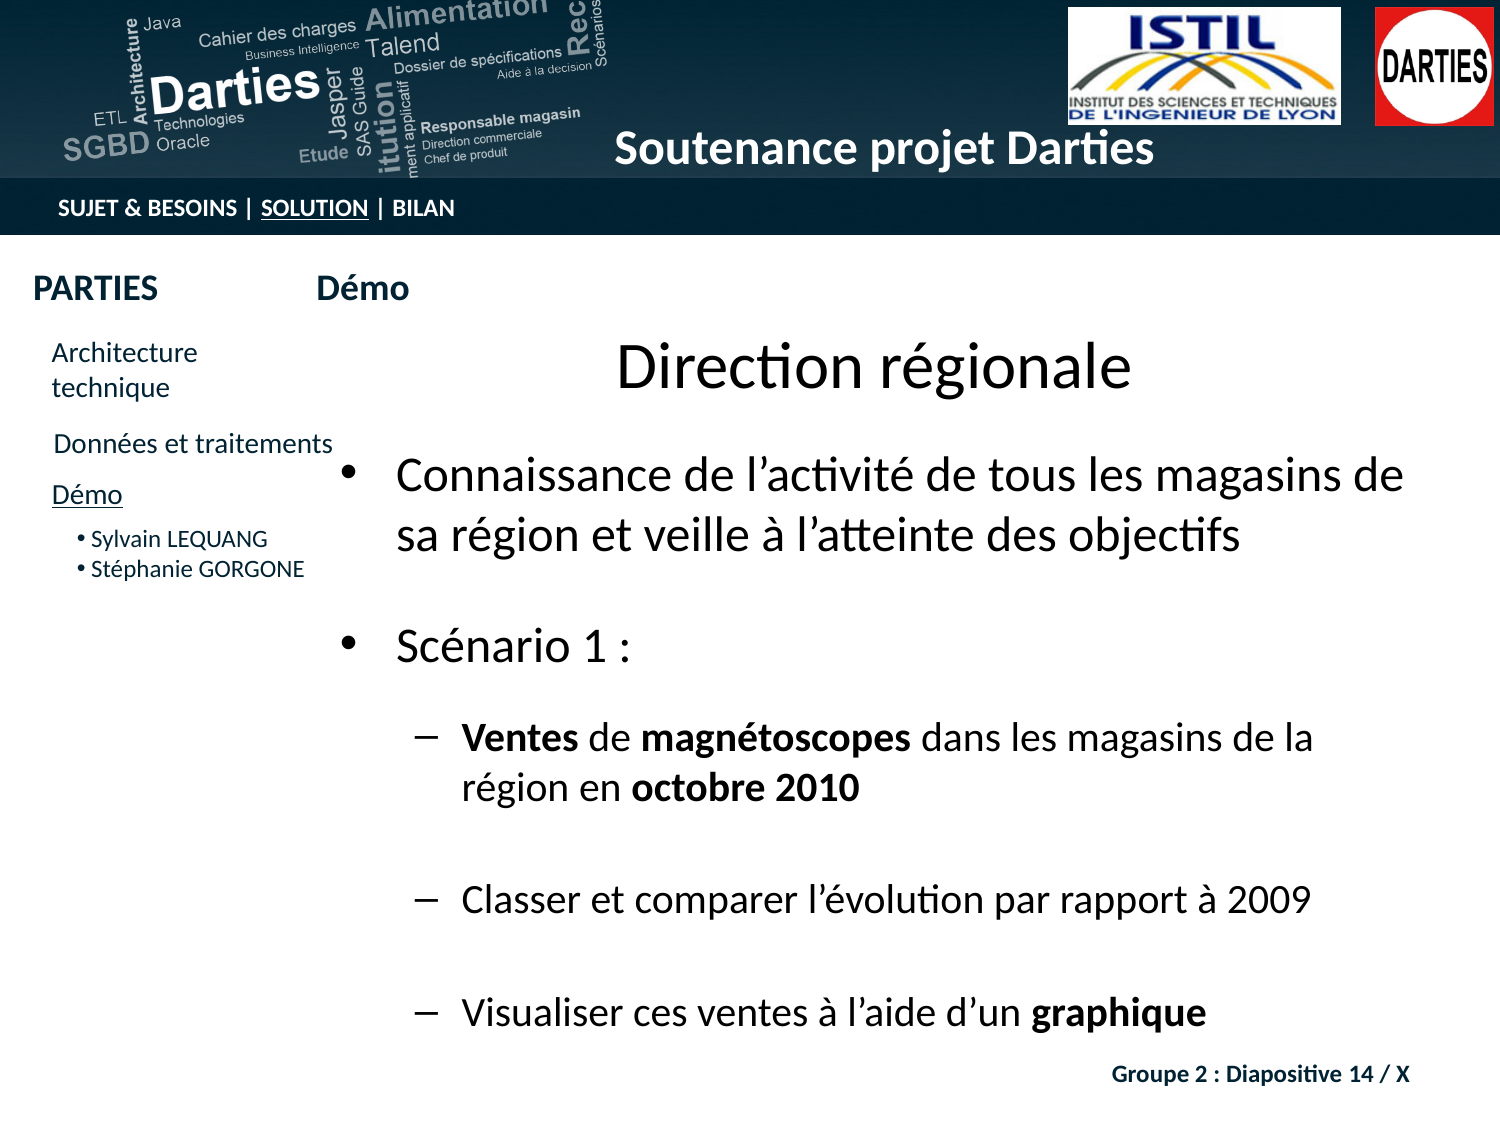

Direction régionale

Connaissance de l’activité de tous les magasins de sa région et veille à l’atteinte des objectifs

Scénario 1 :

Ventes de magnétoscopes dans les magasins de la région en octobre 2010

Classer et comparer l’évolution par rapport à 2009

Visualiser ces ventes à l’aide d’un graphique

Groupe 2 : Diapositive 14 / X